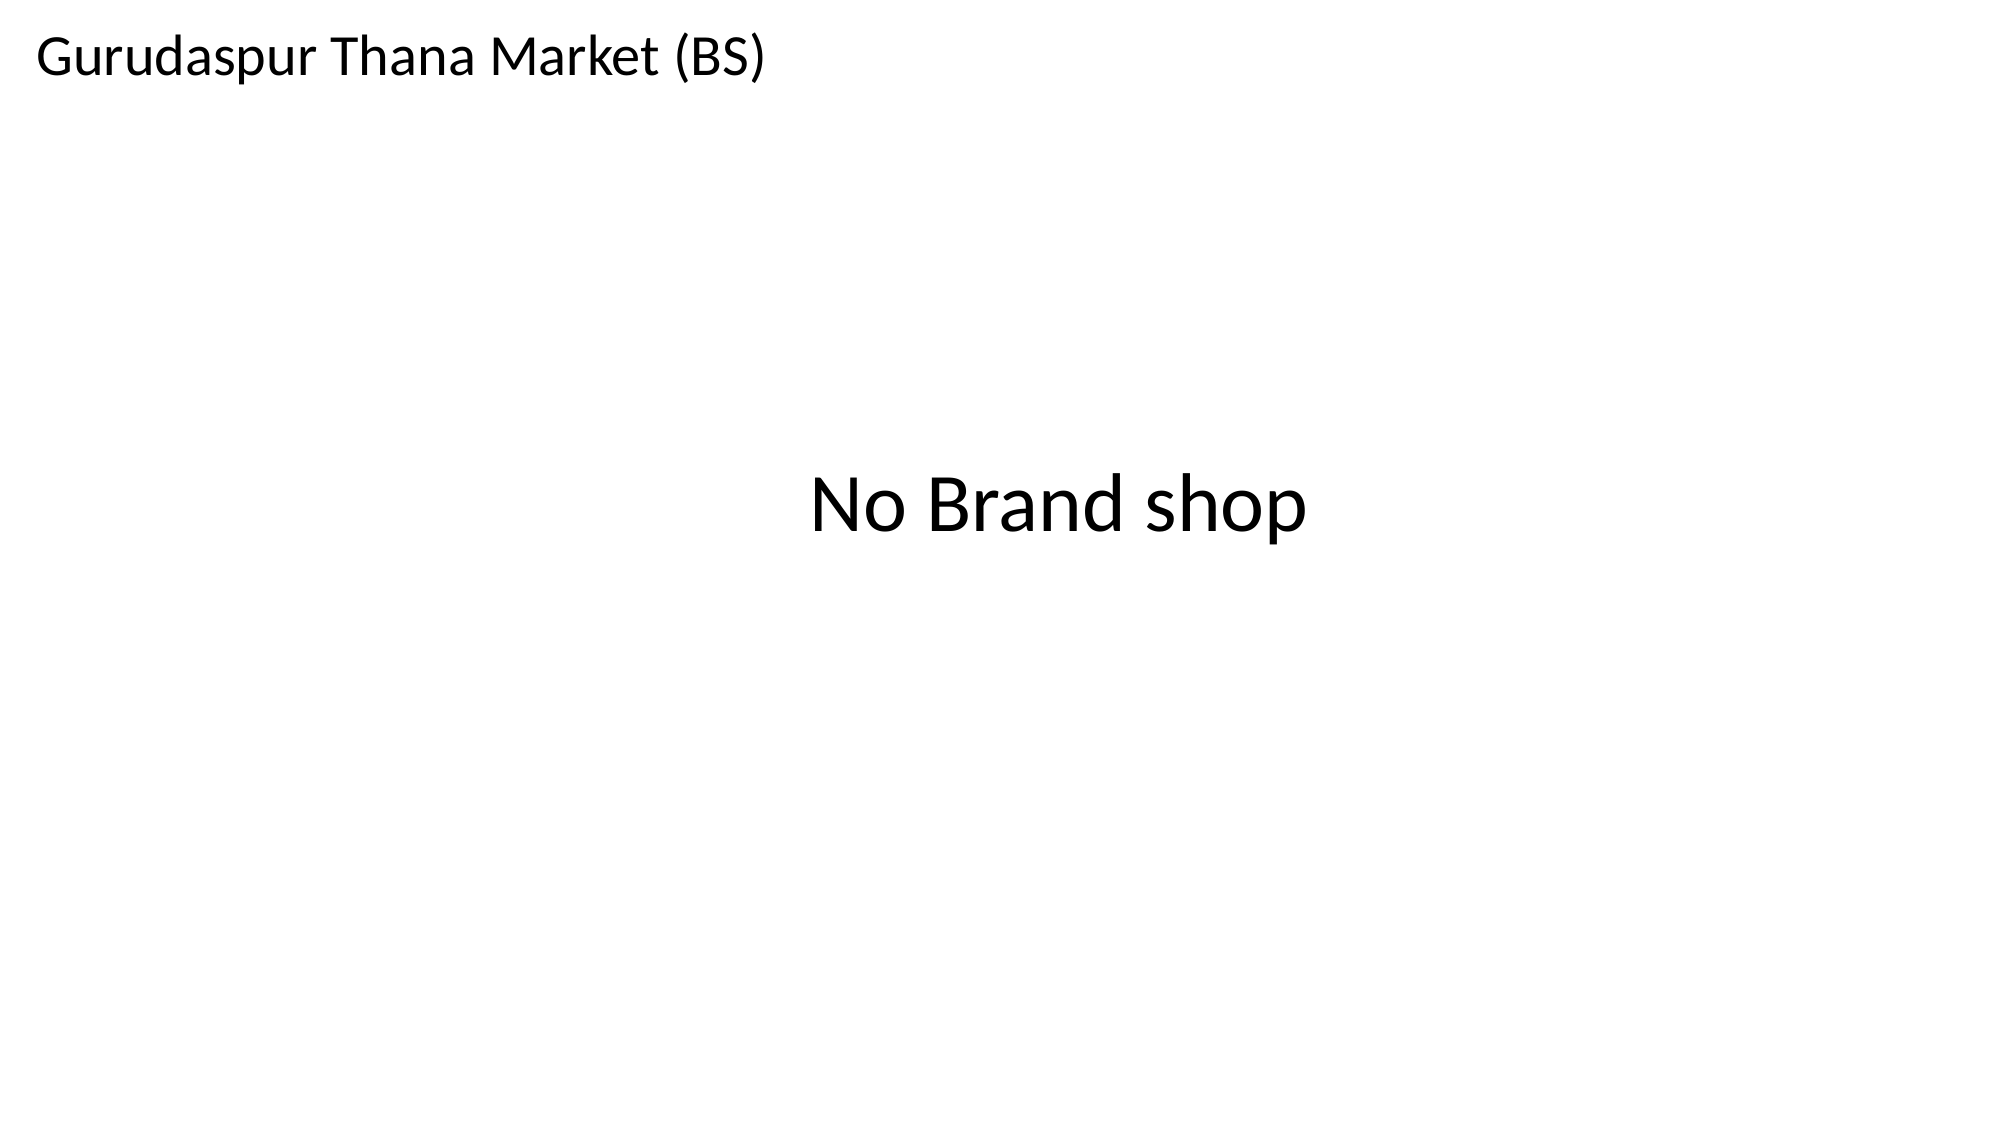

# Gurudaspur Thana Market (BS)
No Brand shop